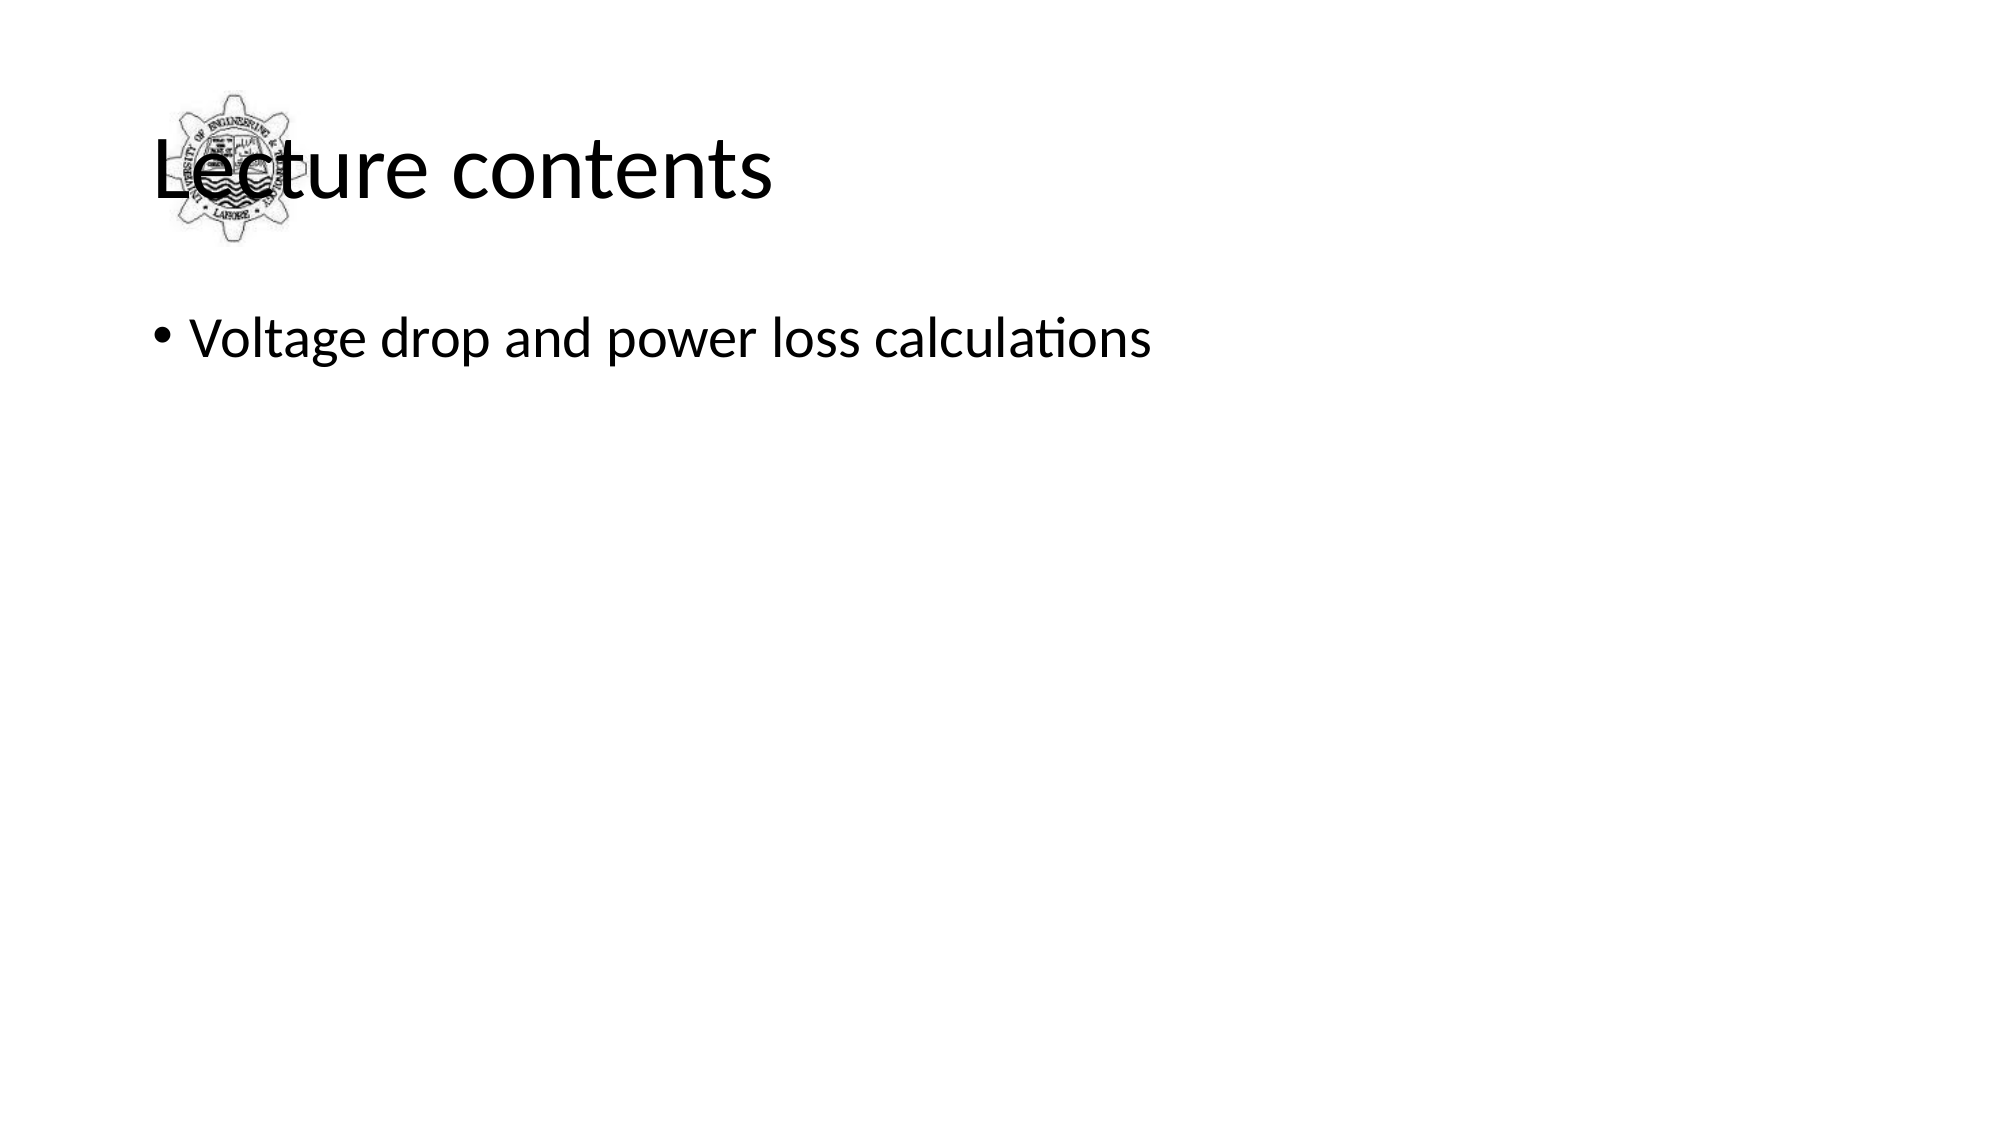

# Lecture contents
Voltage drop and power loss calculations